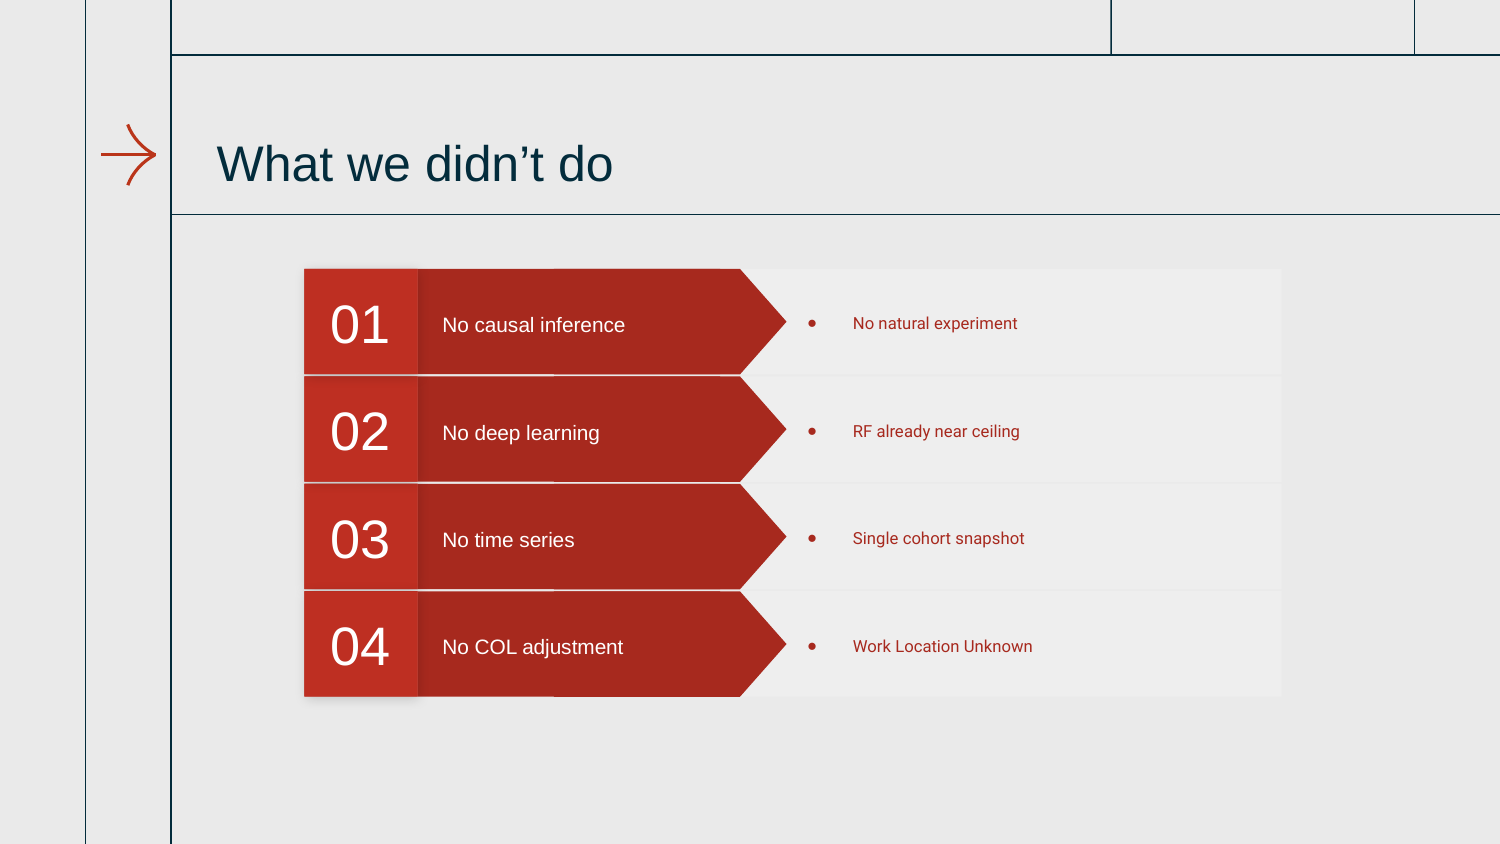

# What we didn’t do

01

No natural experiment
No causal inference

02

RF already near ceiling
No deep learning

03

Single cohort snapshot
No time series

04

Work Location Unknown
No COL adjustment